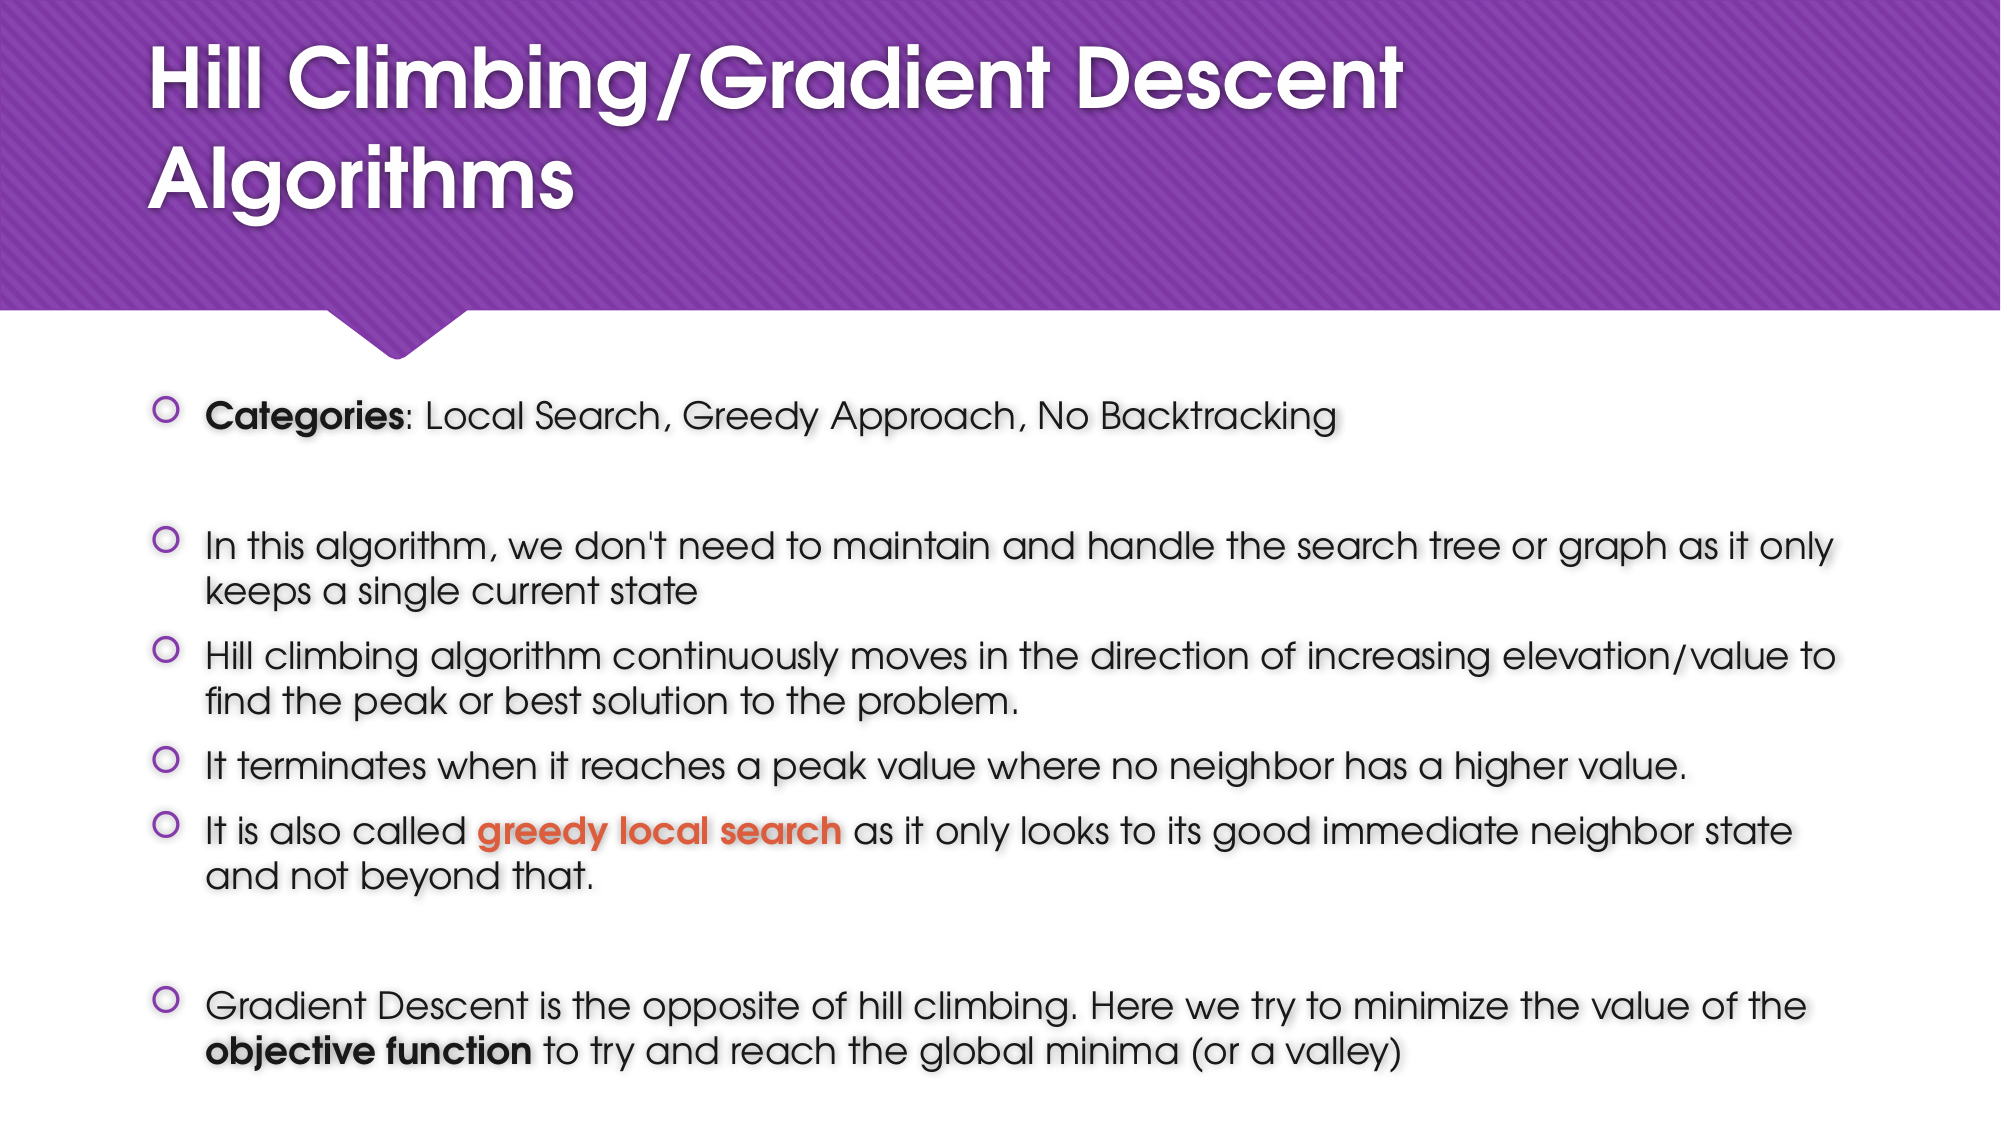

# Hill Climbing/Gradient Descent Algorithms
Categories: Local Search, Greedy Approach, No Backtracking

In this algorithm, we don't need to maintain and handle the search tree or graph as it only keeps a single current state
Hill climbing algorithm continuously moves in the direction of increasing elevation/value to find the peak or best solution to the problem.
It terminates when it reaches a peak value where no neighbor has a higher value.
It is also called greedy local search as it only looks to its good immediate neighbor state and not beyond that.

Gradient Descent is the opposite of hill climbing. Here we try to minimize the value of the objective function to try and reach the global minima (or a valley)